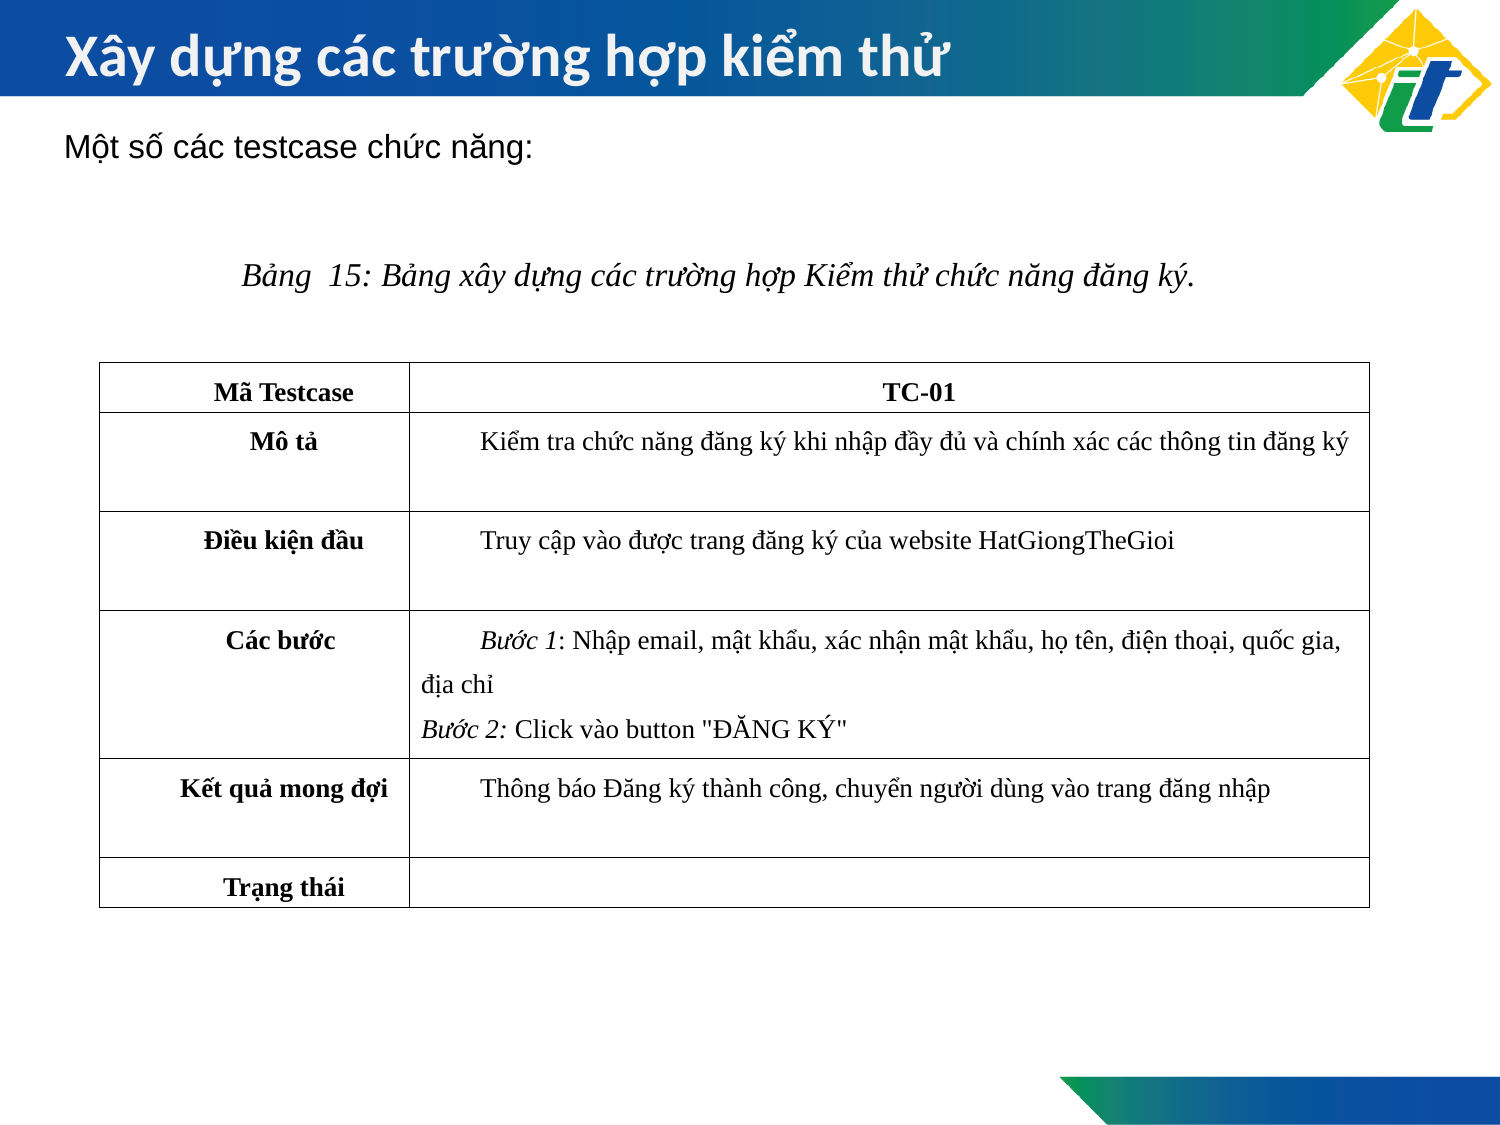

# Xây dựng các trường hợp kiểm thử
Một số các testcase chức năng:
Bảng  15: Bảng xây dựng các trường hợp Kiểm thử chức năng đăng ký.
| Mã Testcase | TC-01 |
| --- | --- |
| Mô tả | Kiểm tra chức năng đăng ký khi nhập đầy đủ và chính xác các thông tin đăng ký |
| Điều kiện đầu | Truy cập vào được trang đăng ký của website HatGiongTheGioi |
| Các bước | Bước 1: Nhập email, mật khẩu, xác nhận mật khẩu, họ tên, điện thoại, quốc gia, địa chỉ Bước 2: Click vào button "ĐĂNG KÝ" |
| Kết quả mong đợi | Thông báo Đăng ký thành công, chuyển người dùng vào trang đăng nhập |
| Trạng thái |  |